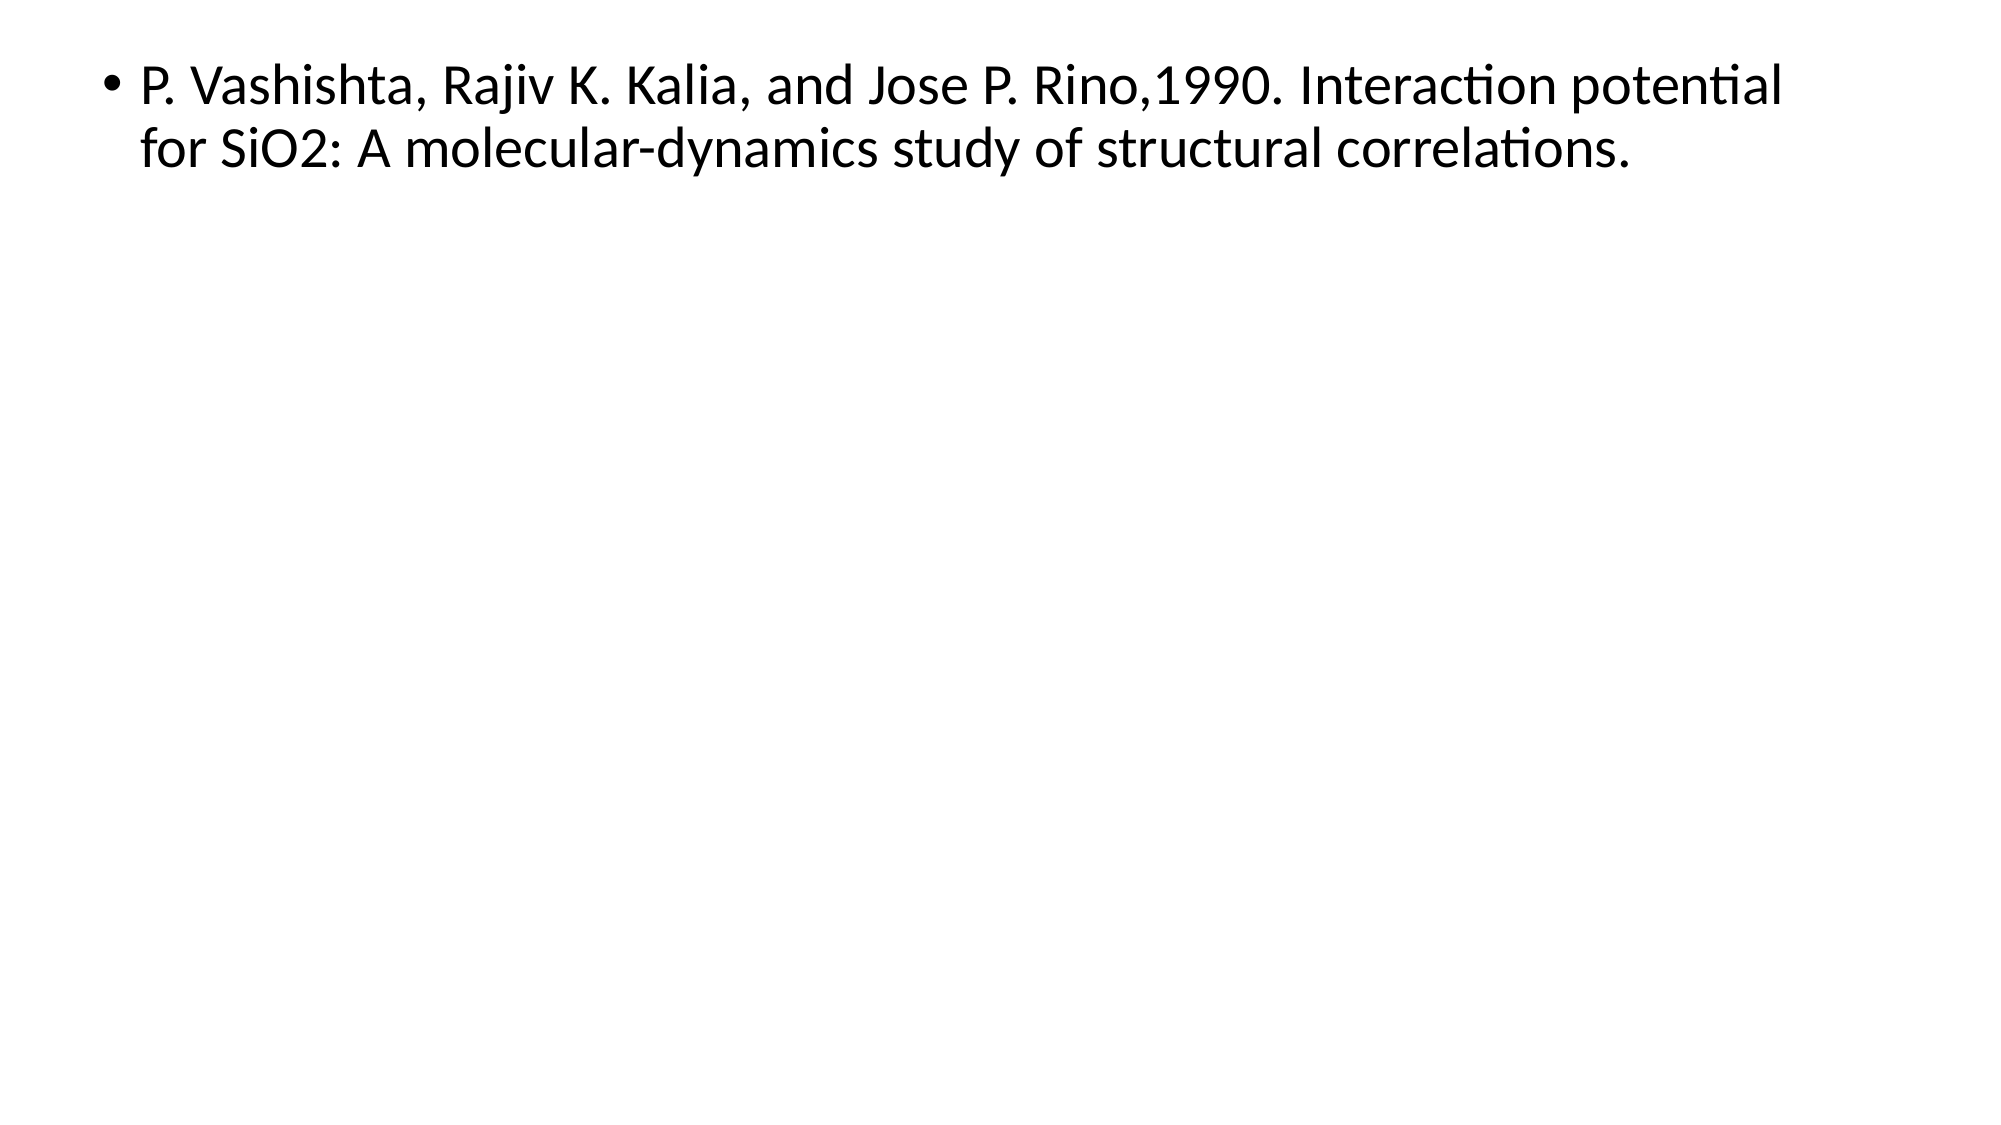

P. Vashishta, Rajiv K. Kalia, and Jose P. Rino,1990. Interaction potential for SiO2: A molecular-dynamics study of structural correlations.